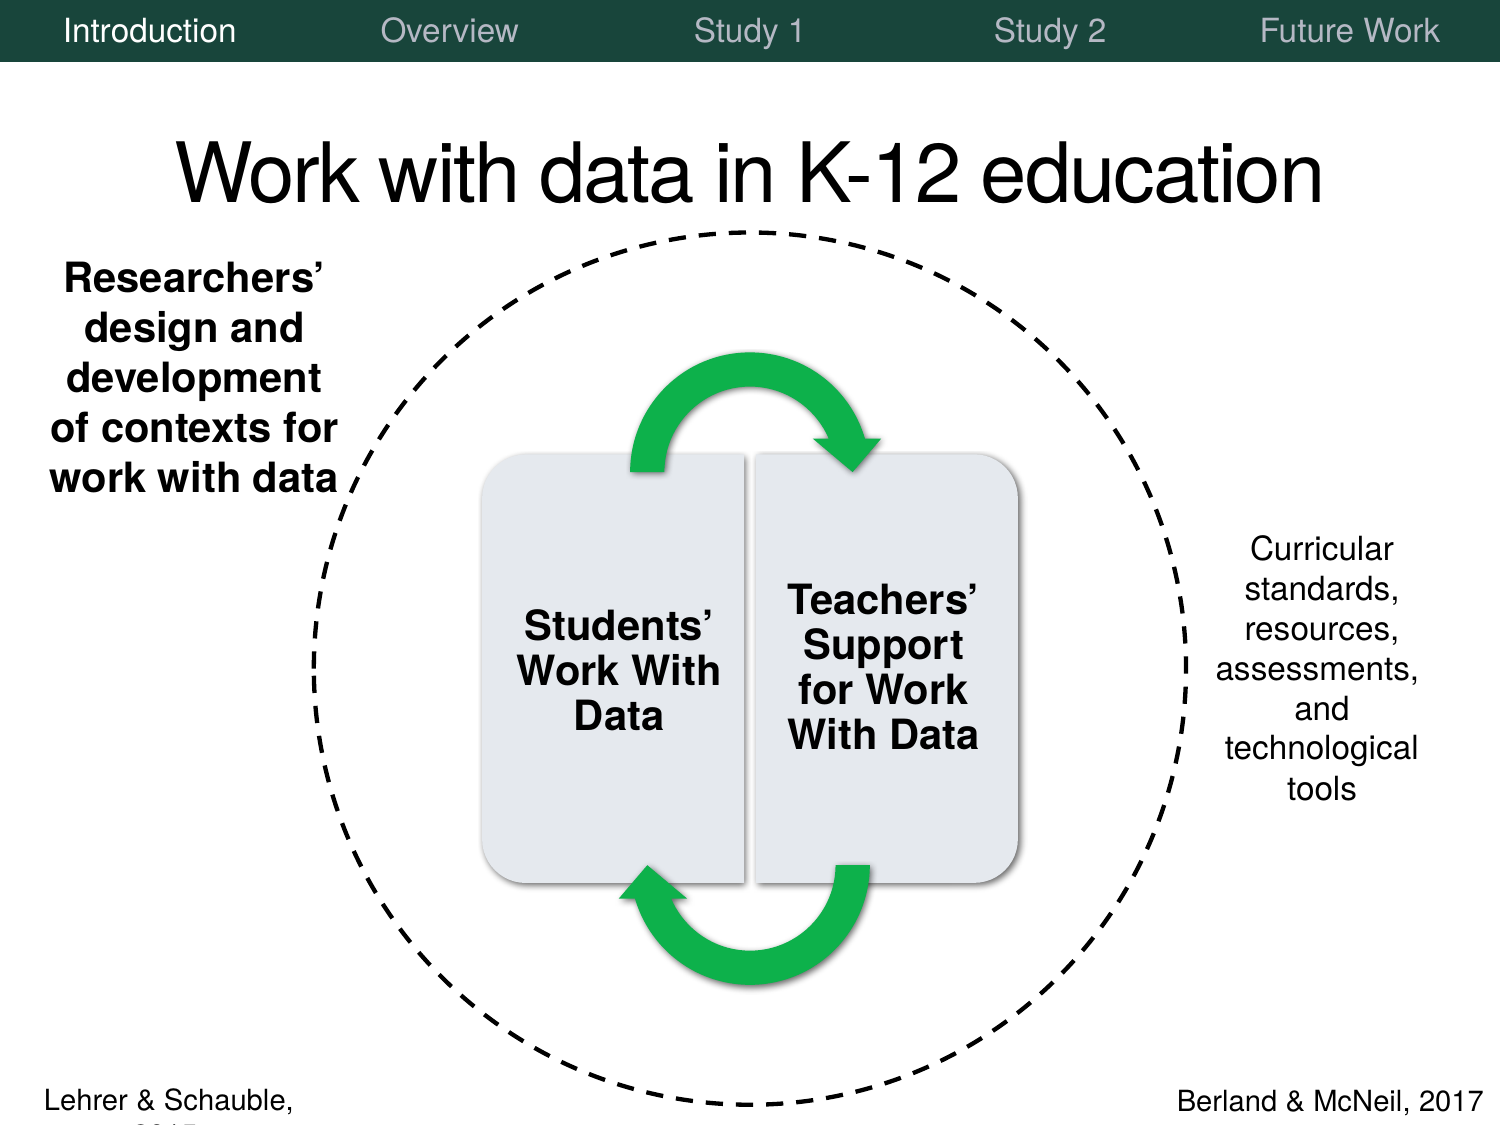

| Introduction | Overview | Study 1 | Study 2 | Future Work |
| --- | --- | --- | --- | --- |
# Work with data in K-12 education

Researchers’ design and development of contexts for work with data

Students’ Work With Data
Teachers’ Support for Work With Data
Curricular standards,
resources,
assessments,
and technological tools
Lehrer & Schauble, 2015
Berland & McNeil, 2017